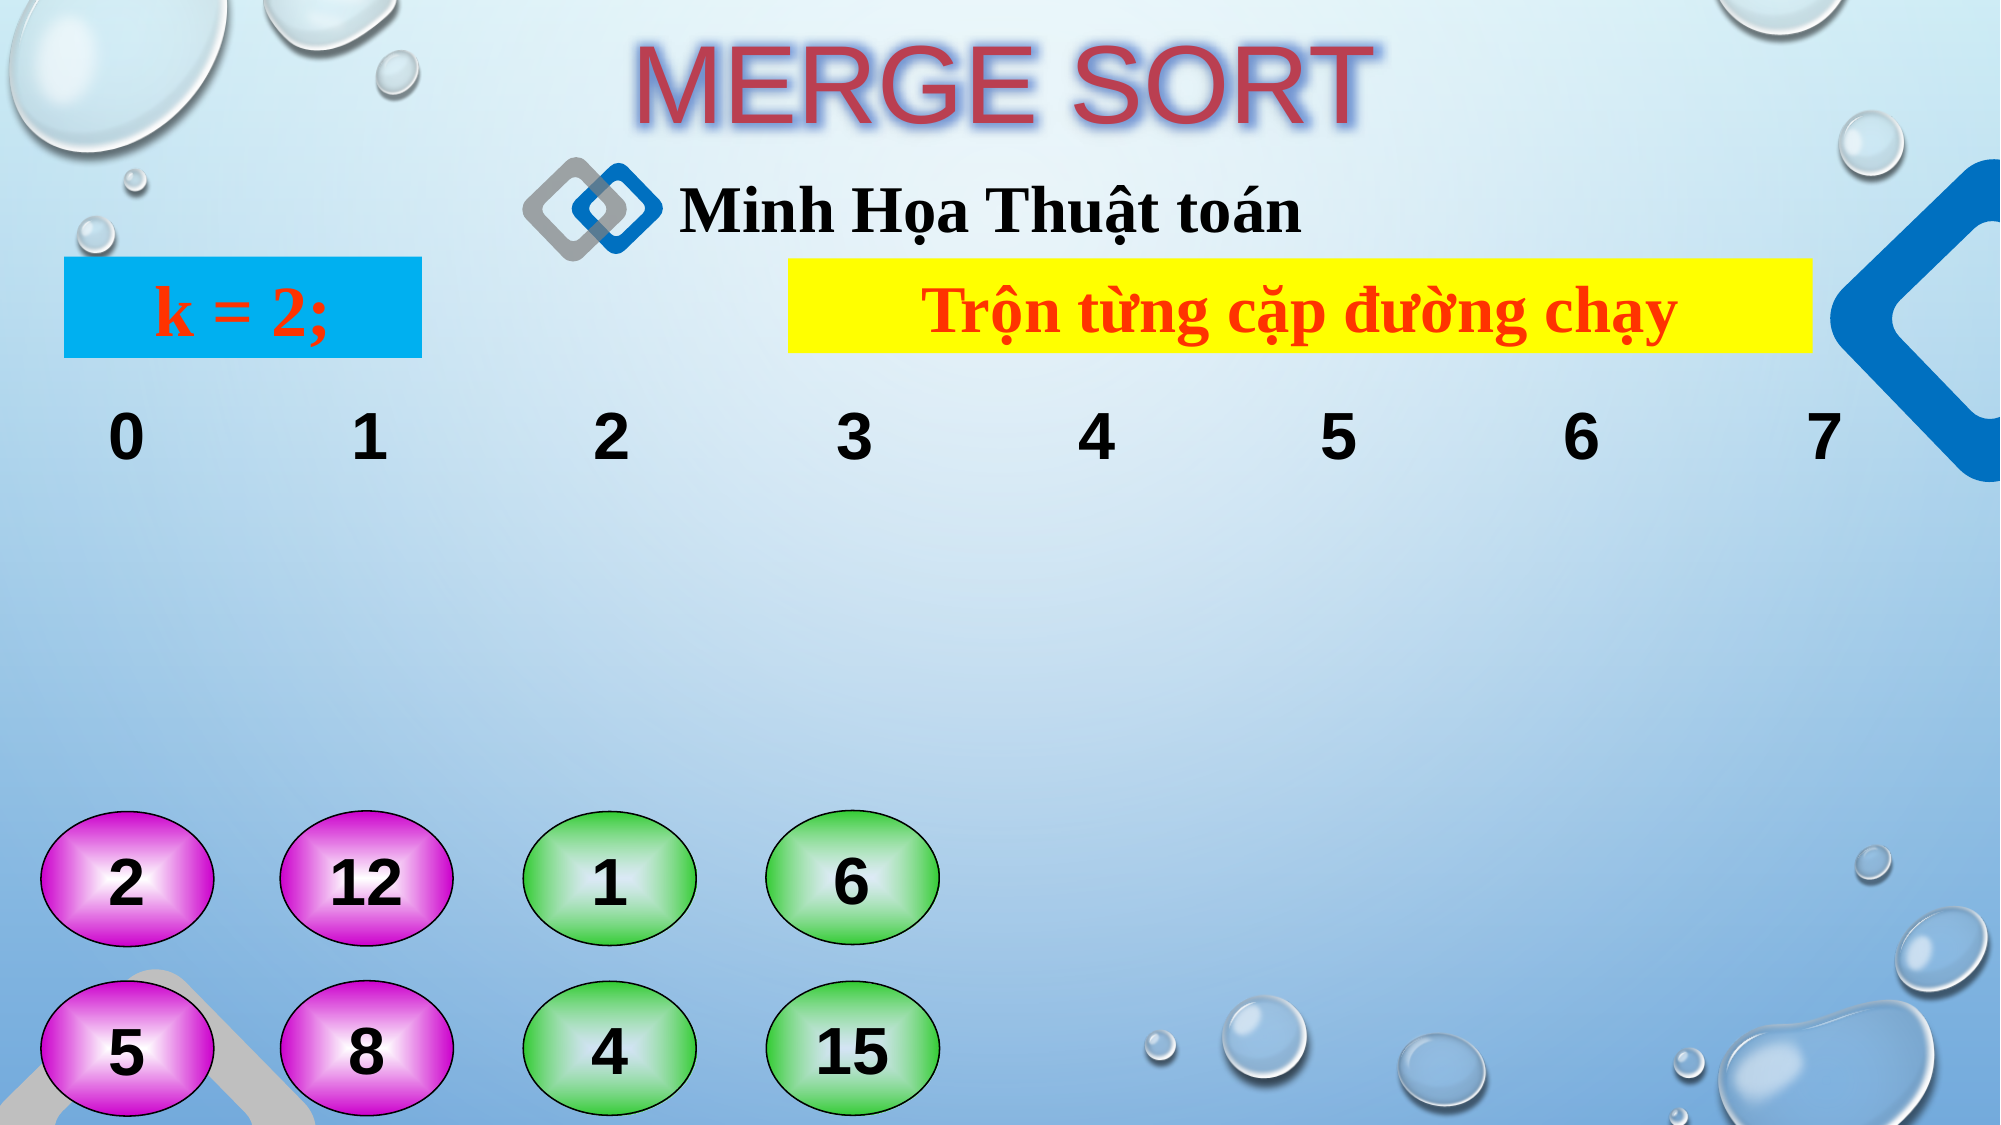

MERGE SORT
Minh Họa Thuật toán

k = 2;
Trộn từng cặp đường chạy
0
1
2
3
4
5
6
7
6
12
2
1
8
5
4
15